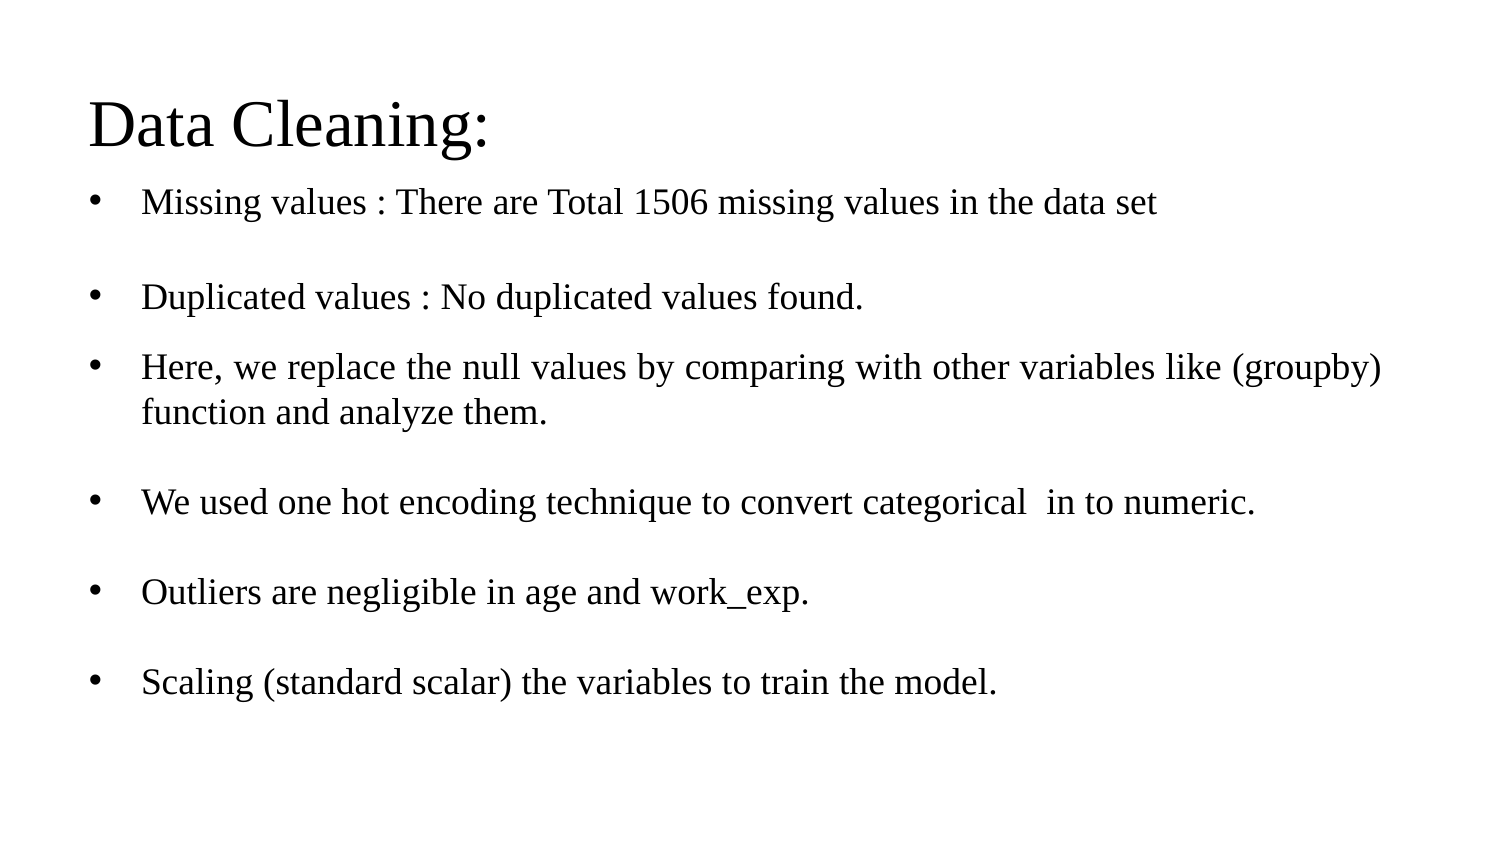

# Data Cleaning:
Missing values : There are Total 1506 missing values in the data set
Duplicated values : No duplicated values found.
Here, we replace the null values by comparing with other variables like (groupby) function and analyze them.

We used one hot encoding technique to convert categorical  in to numeric.

Outliers are negligible in age and work_exp.

Scaling (standard scalar) the variables to train the model.